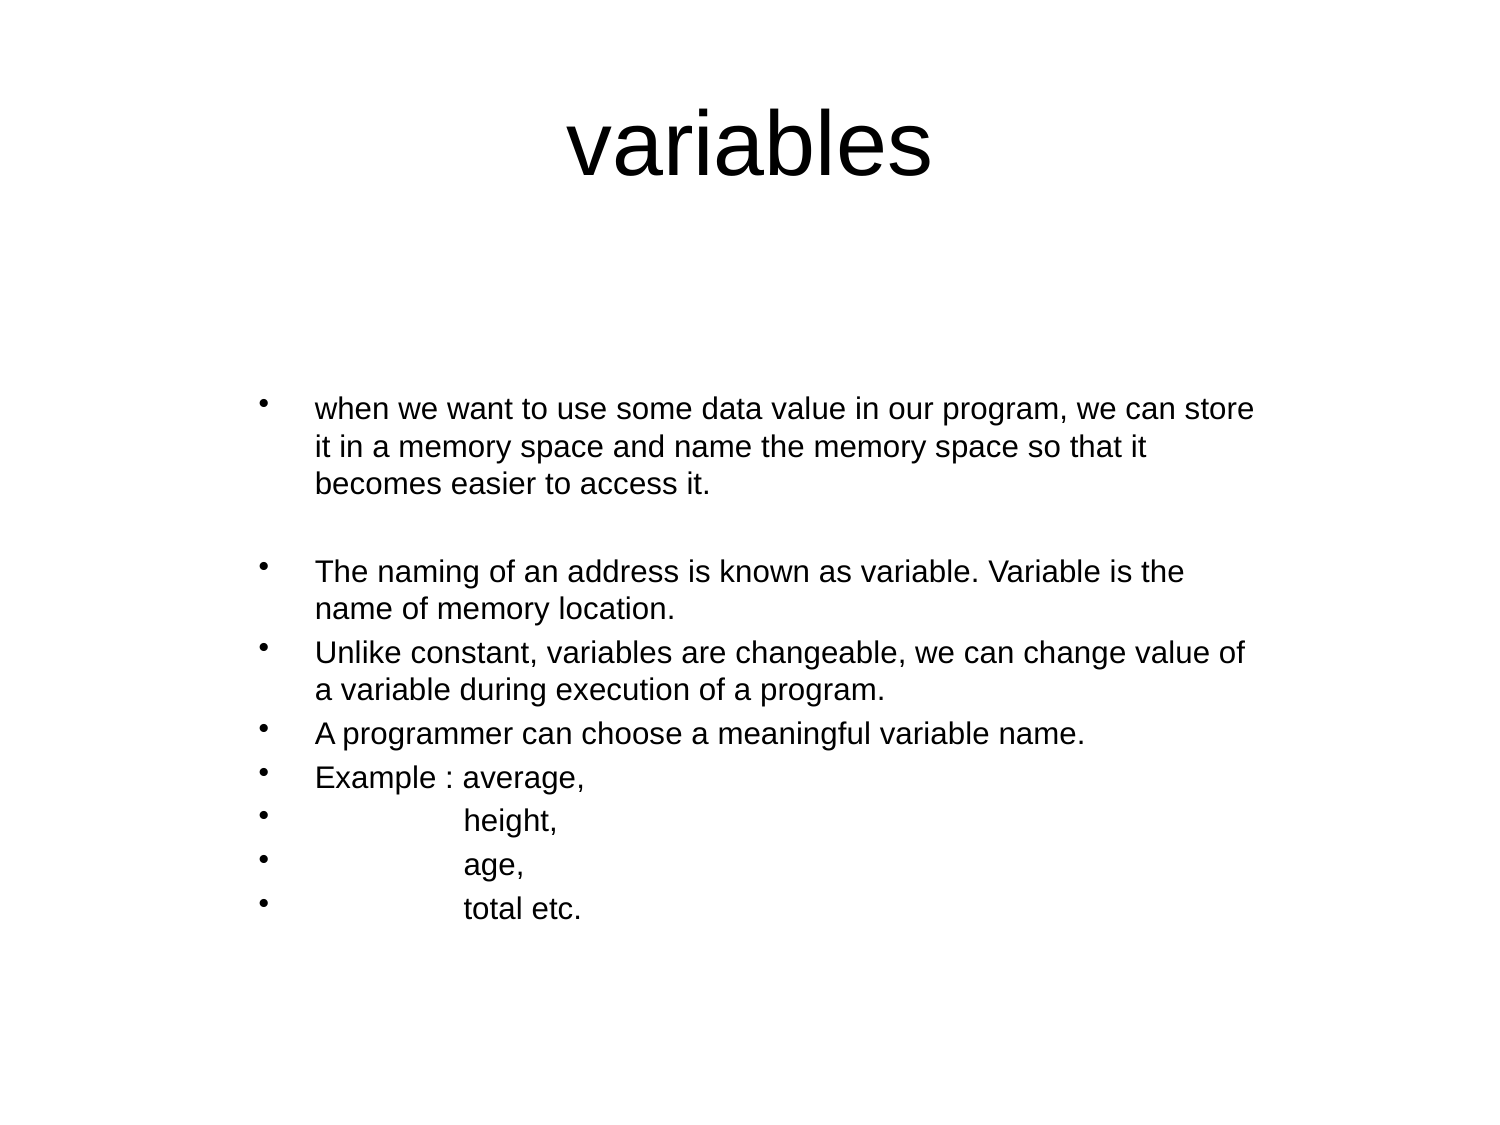

# variables

when we want to use some data value in our program, we can store it in a memory space and name the memory space so that it becomes easier to access it.

The naming of an address is known as variable. Variable is the name of memory location.
Unlike constant, variables are changeable, we can change value of a variable during execution of a program.
A programmer can choose a meaningful variable name.
Example : average,
                 height,
                 age,
                 total etc.